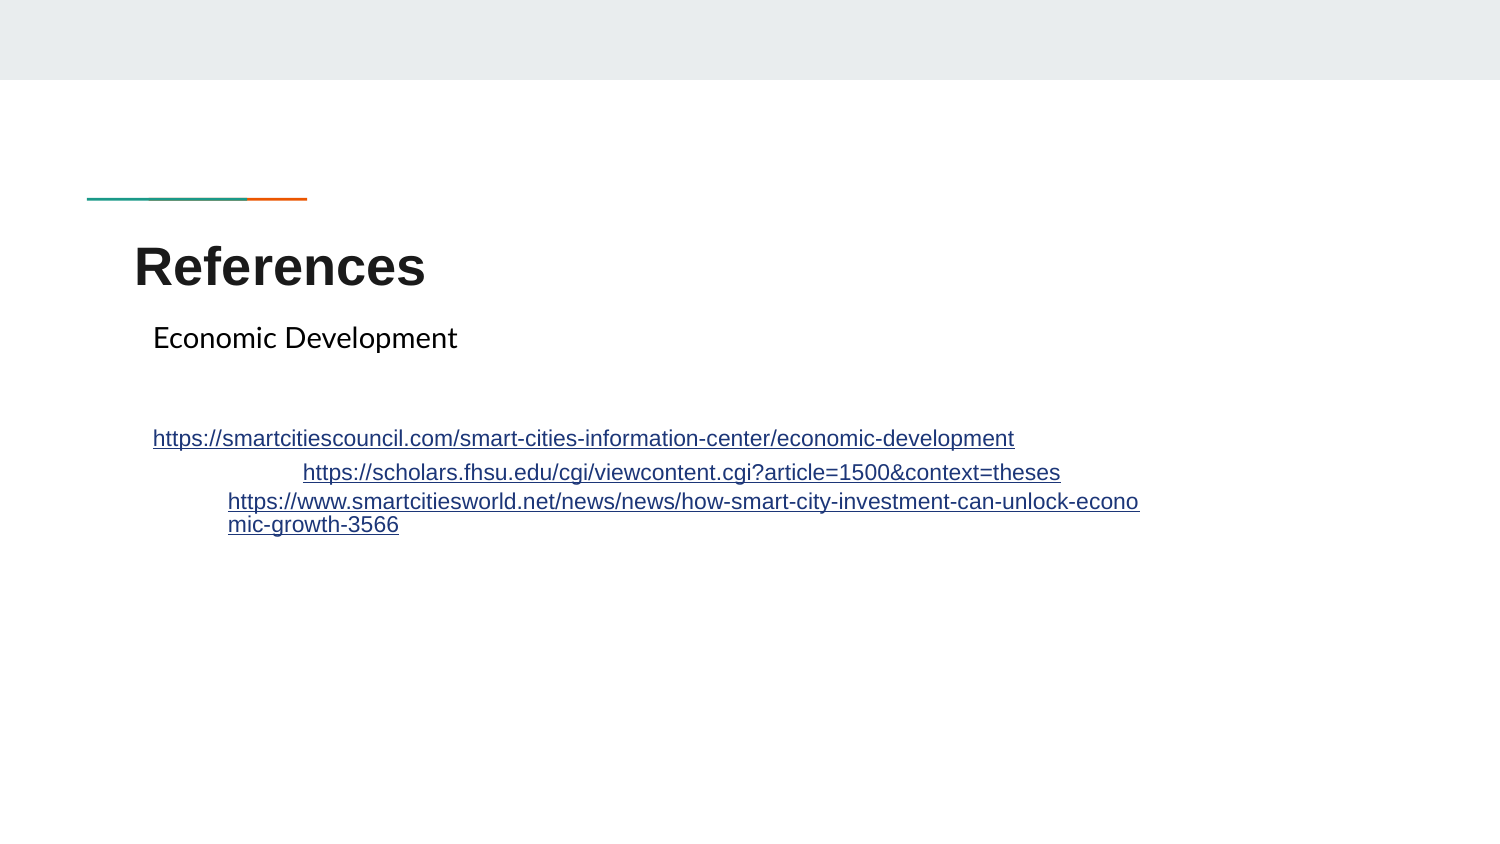

# References
Economic Development

	https://smartcitiescouncil.com/smart-cities-information-center/economic-development
	https://scholars.fhsu.edu/cgi/viewcontent.cgi?article=1500&context=theses
https://www.smartcitiesworld.net/news/news/how-smart-city-investment-can-unlock-economic-growth-3566